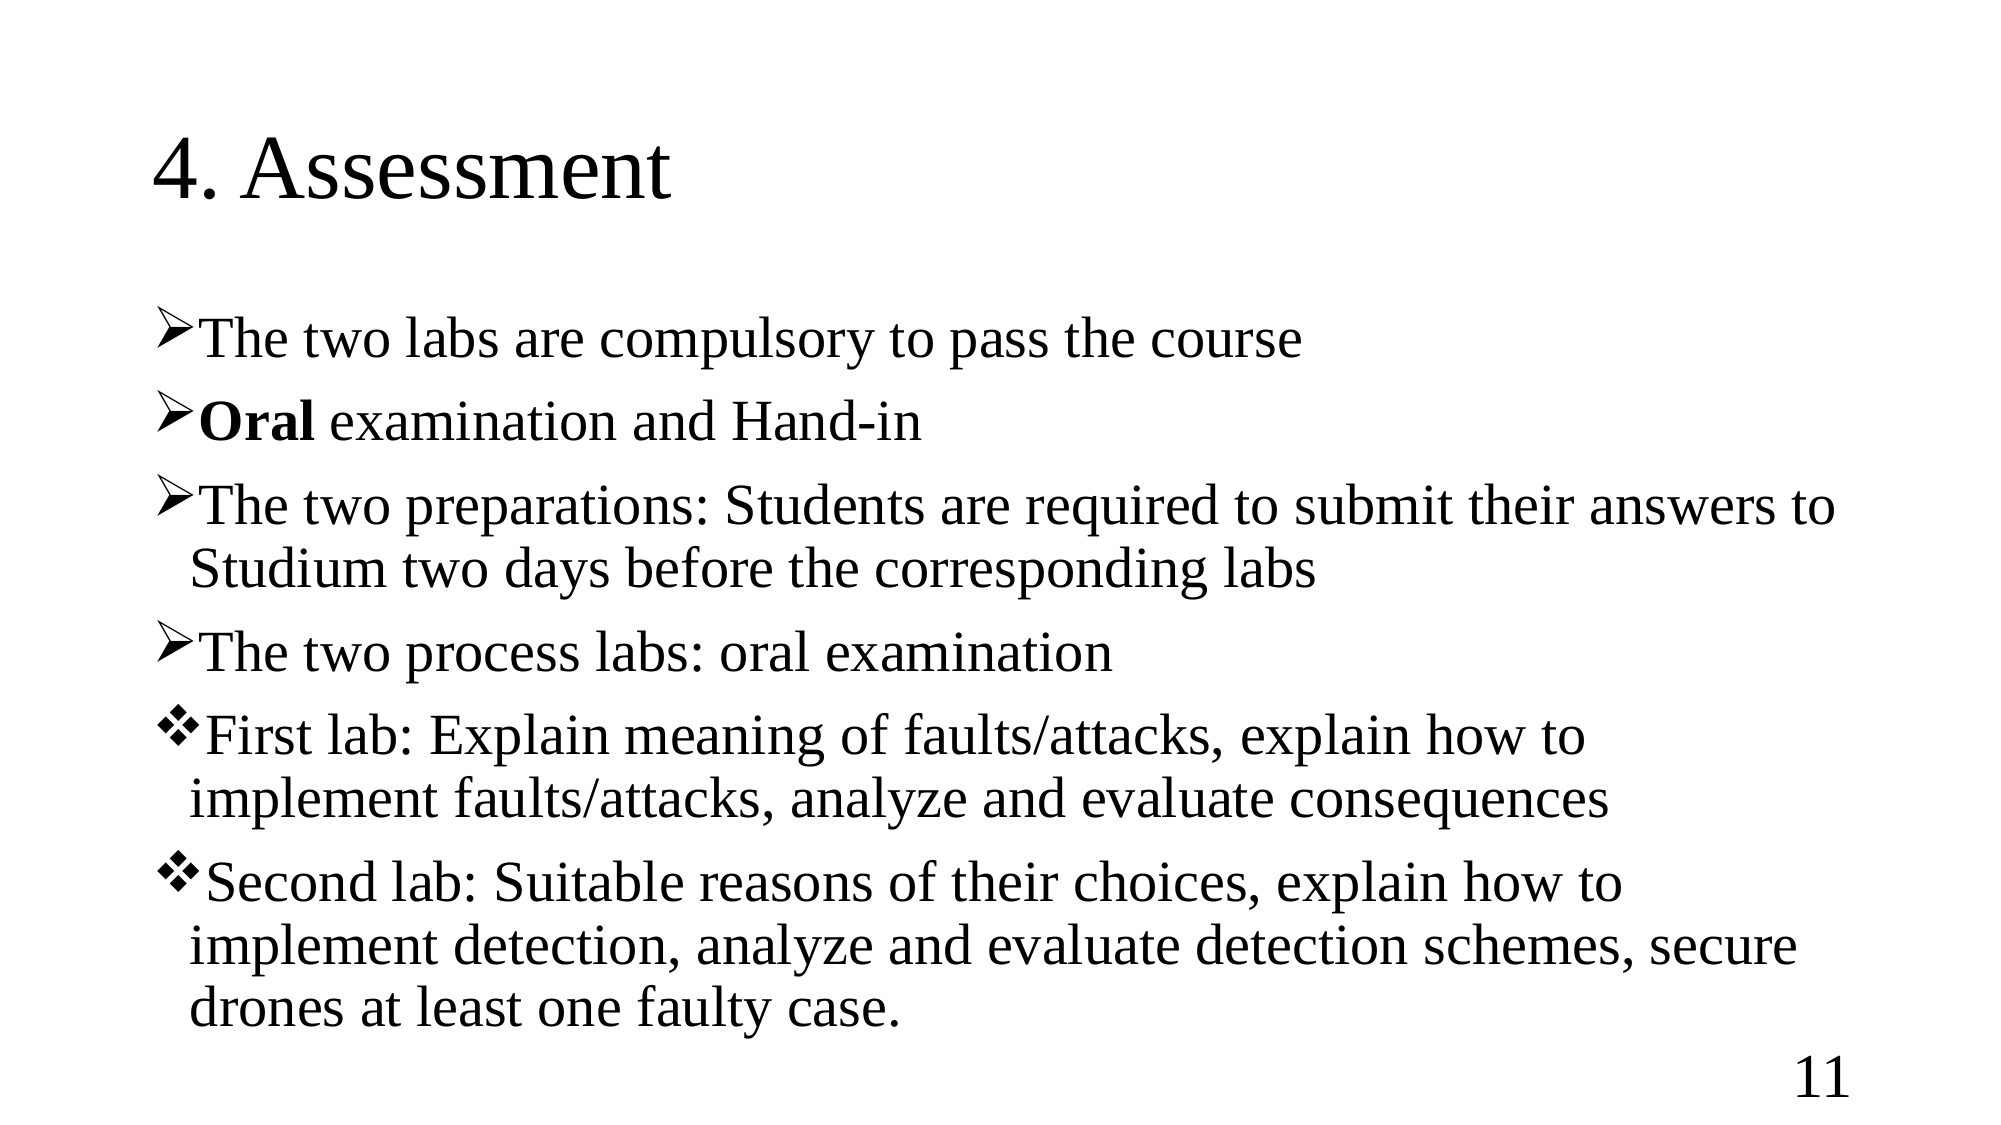

# 4. Assessment
The two labs are compulsory to pass the course
Oral examination and Hand-in
The two preparations: Students are required to submit their answers to Studium two days before the corresponding labs
The two process labs: oral examination
First lab: Explain meaning of faults/attacks, explain how to implement faults/attacks, analyze and evaluate consequences
Second lab: Suitable reasons of their choices, explain how to implement detection, analyze and evaluate detection schemes, secure drones at least one faulty case.
11